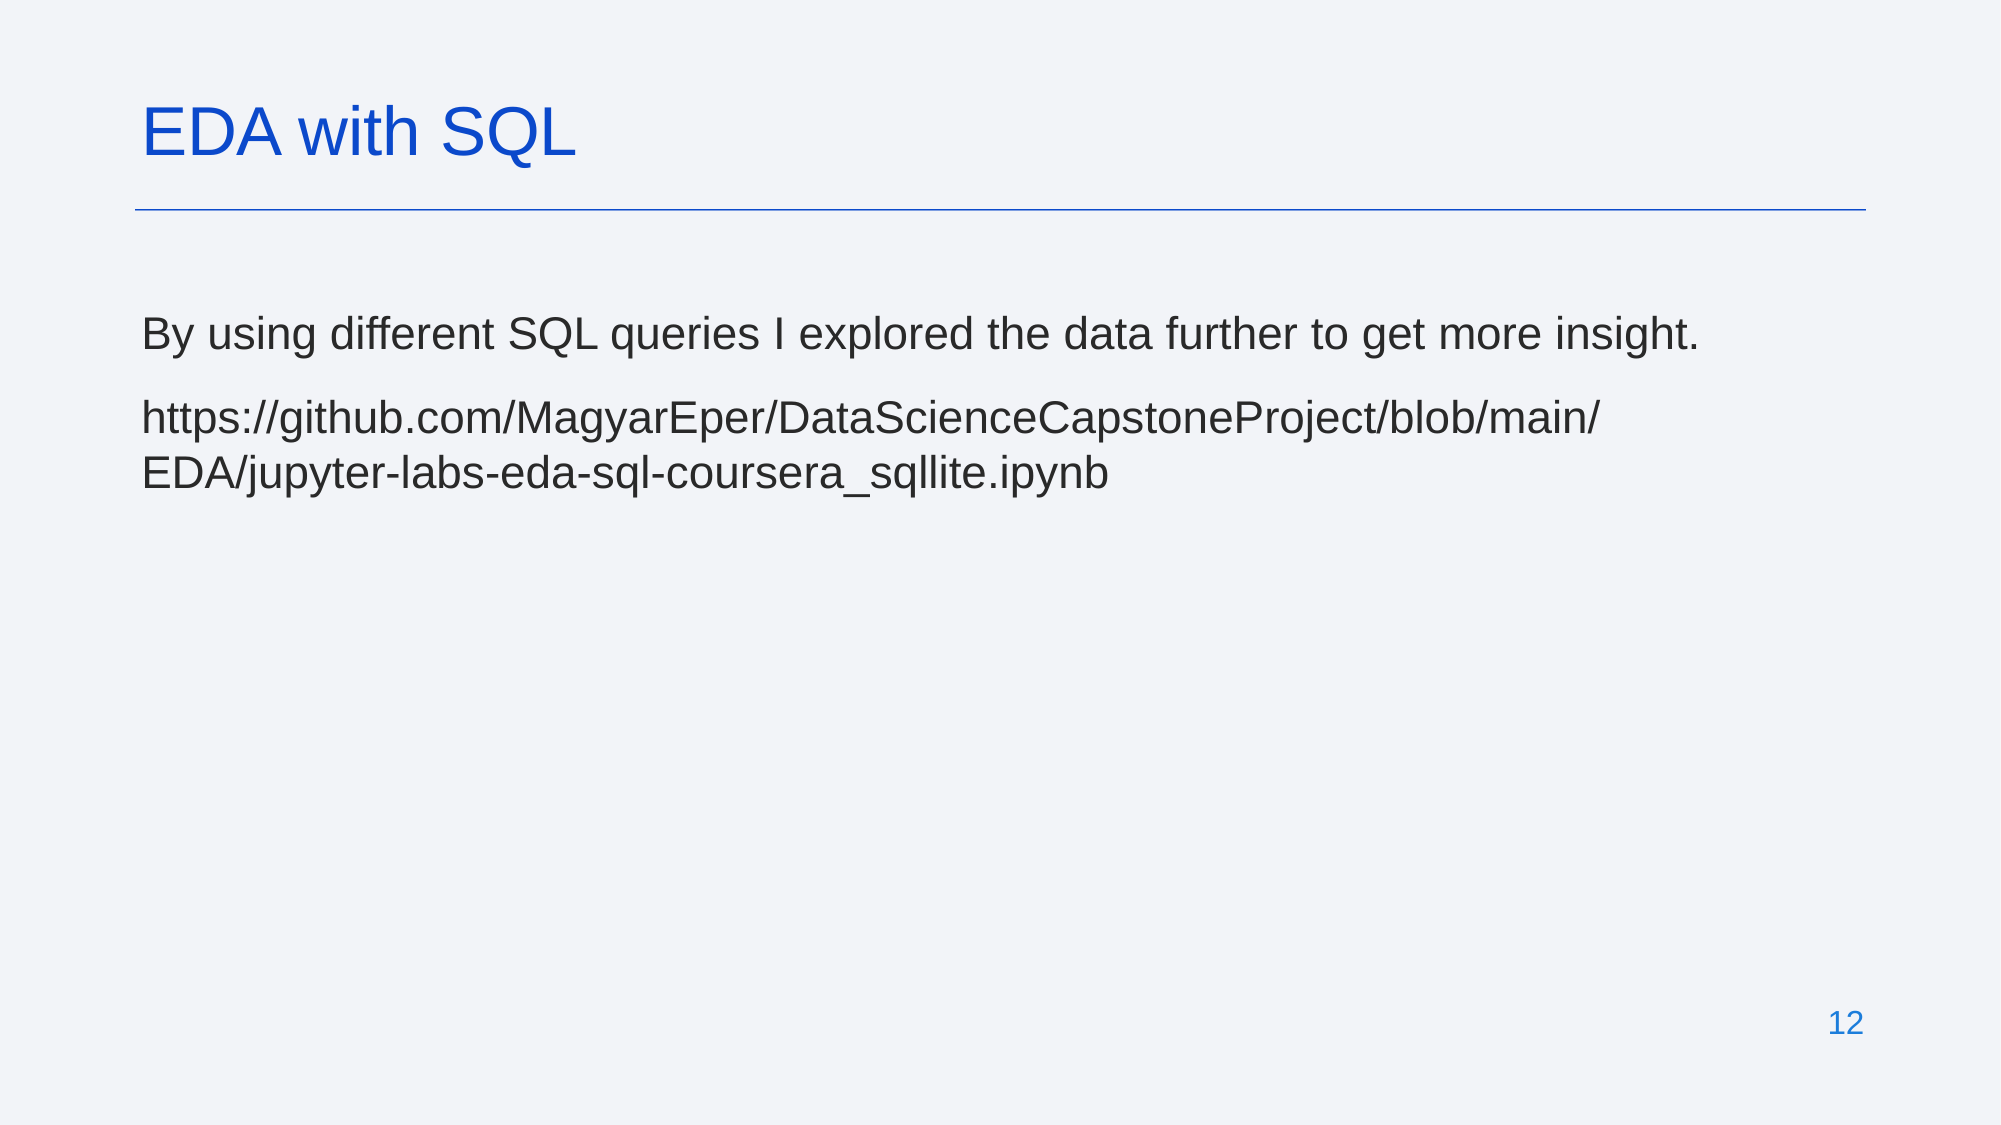

EDA with SQL
By using different SQL queries I explored the data further to get more insight.
https://github.com/MagyarEper/DataScienceCapstoneProject/blob/main/EDA/jupyter-labs-eda-sql-coursera_sqllite.ipynb

12